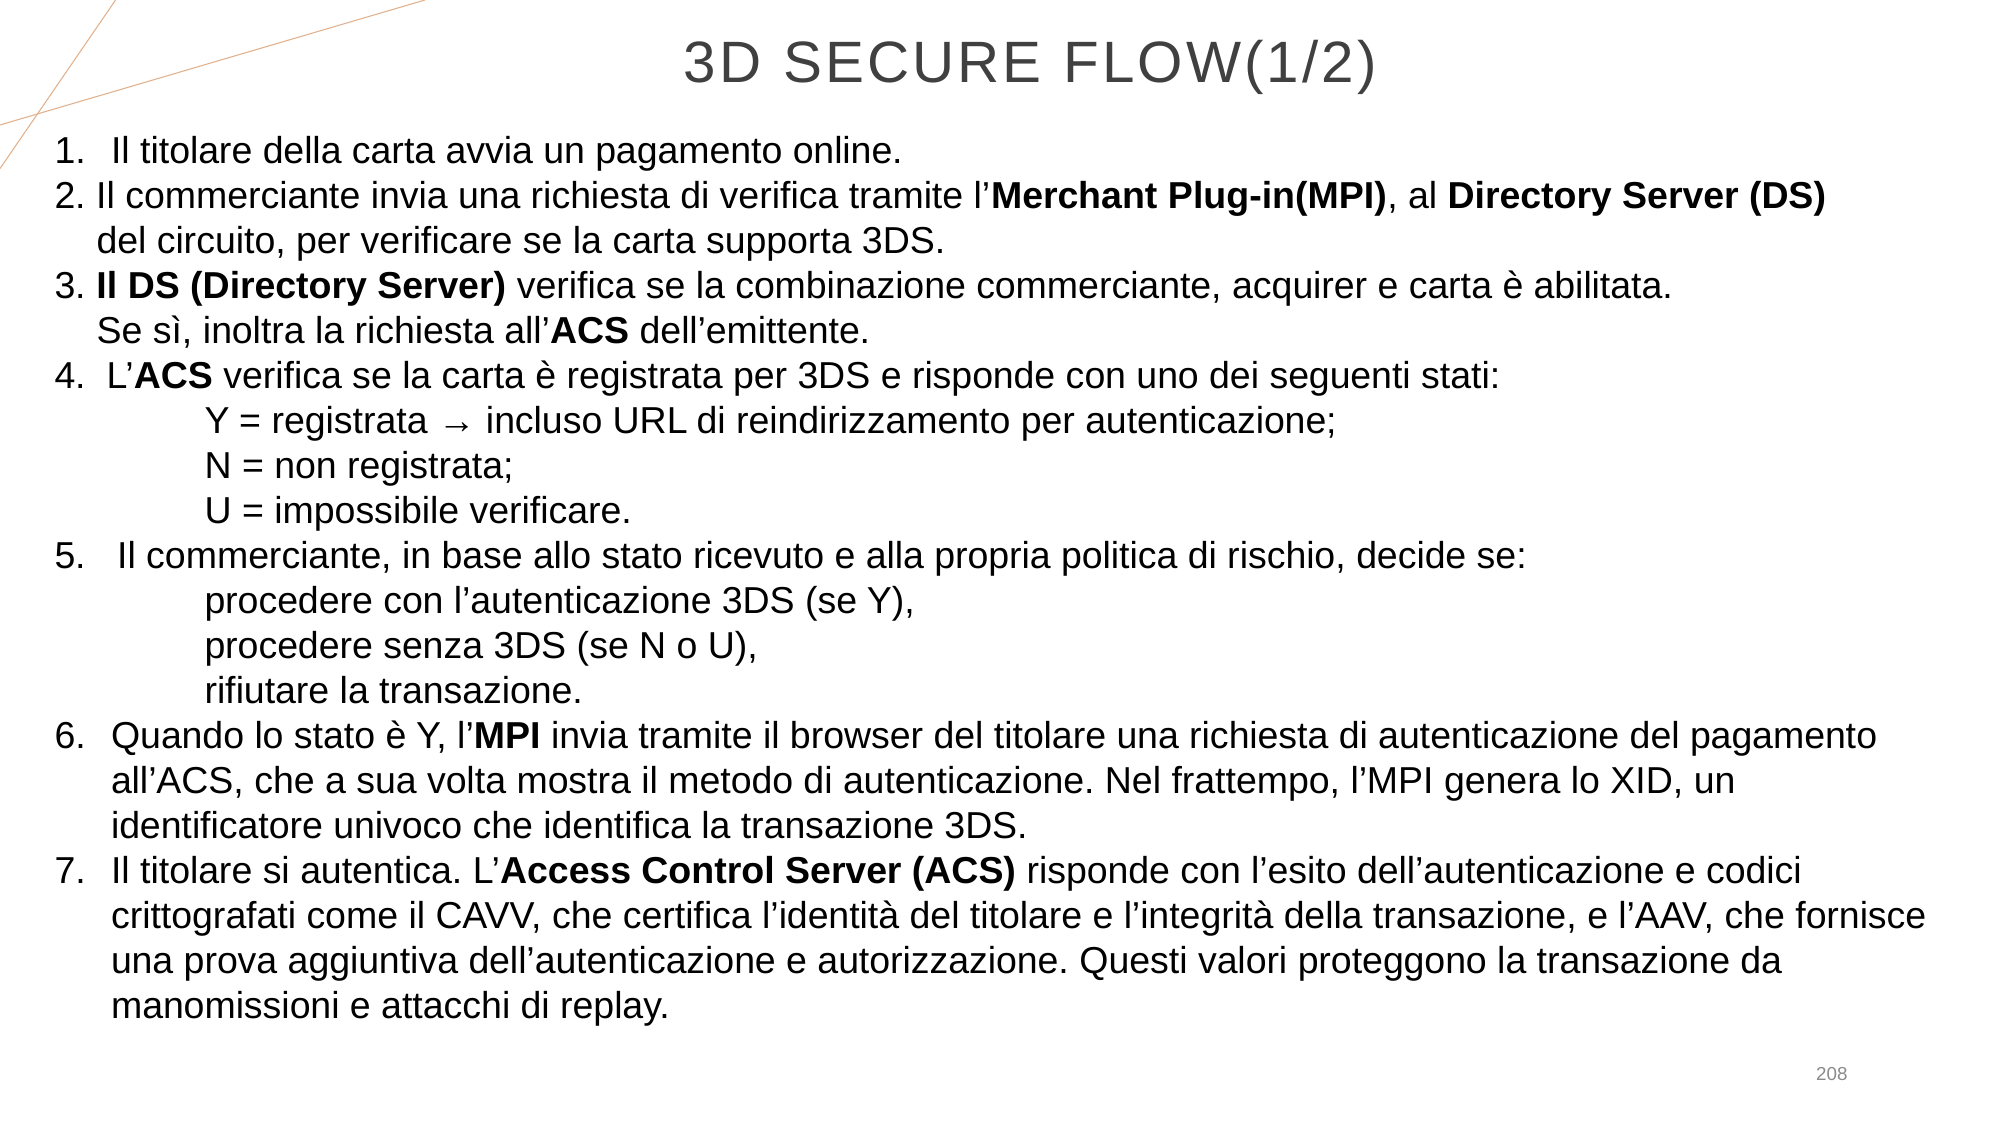

# 3D Secure Flow(1/2)
Il titolare della carta avvia un pagamento online.
2. Il commerciante invia una richiesta di verifica tramite l’Merchant Plug-in(MPI), al Directory Server (DS)
    del circuito, per verificare se la carta supporta 3DS.
3. Il DS (Directory Server) verifica se la combinazione commerciante, acquirer e carta è abilitata.
    Se sì, inoltra la richiesta all’ACS dell’emittente.
4.  L’ACS verifica se la carta è registrata per 3DS e risponde con uno dei seguenti stati:
	Y = registrata → incluso URL di reindirizzamento per autenticazione;
	N = non registrata;
	U = impossibile verificare.
5.   Il commerciante, in base allo stato ricevuto e alla propria politica di rischio, decide se:
	procedere con l’autenticazione 3DS (se Y),
	procedere senza 3DS (se N o U),
	rifiutare la transazione.
Quando lo stato è Y, l’MPI invia tramite il browser del titolare una richiesta di autenticazione del pagamento all’ACS, che a sua volta mostra il metodo di autenticazione. Nel frattempo, l’MPI genera lo XID, un identificatore univoco che identifica la transazione 3DS.
Il titolare si autentica. L’Access Control Server (ACS) risponde con l’esito dell’autenticazione e codici crittografati come il CAVV, che certifica l’identità del titolare e l’integrità della transazione, e l’AAV, che fornisce una prova aggiuntiva dell’autenticazione e autorizzazione. Questi valori proteggono la transazione da manomissioni e attacchi di replay.
208